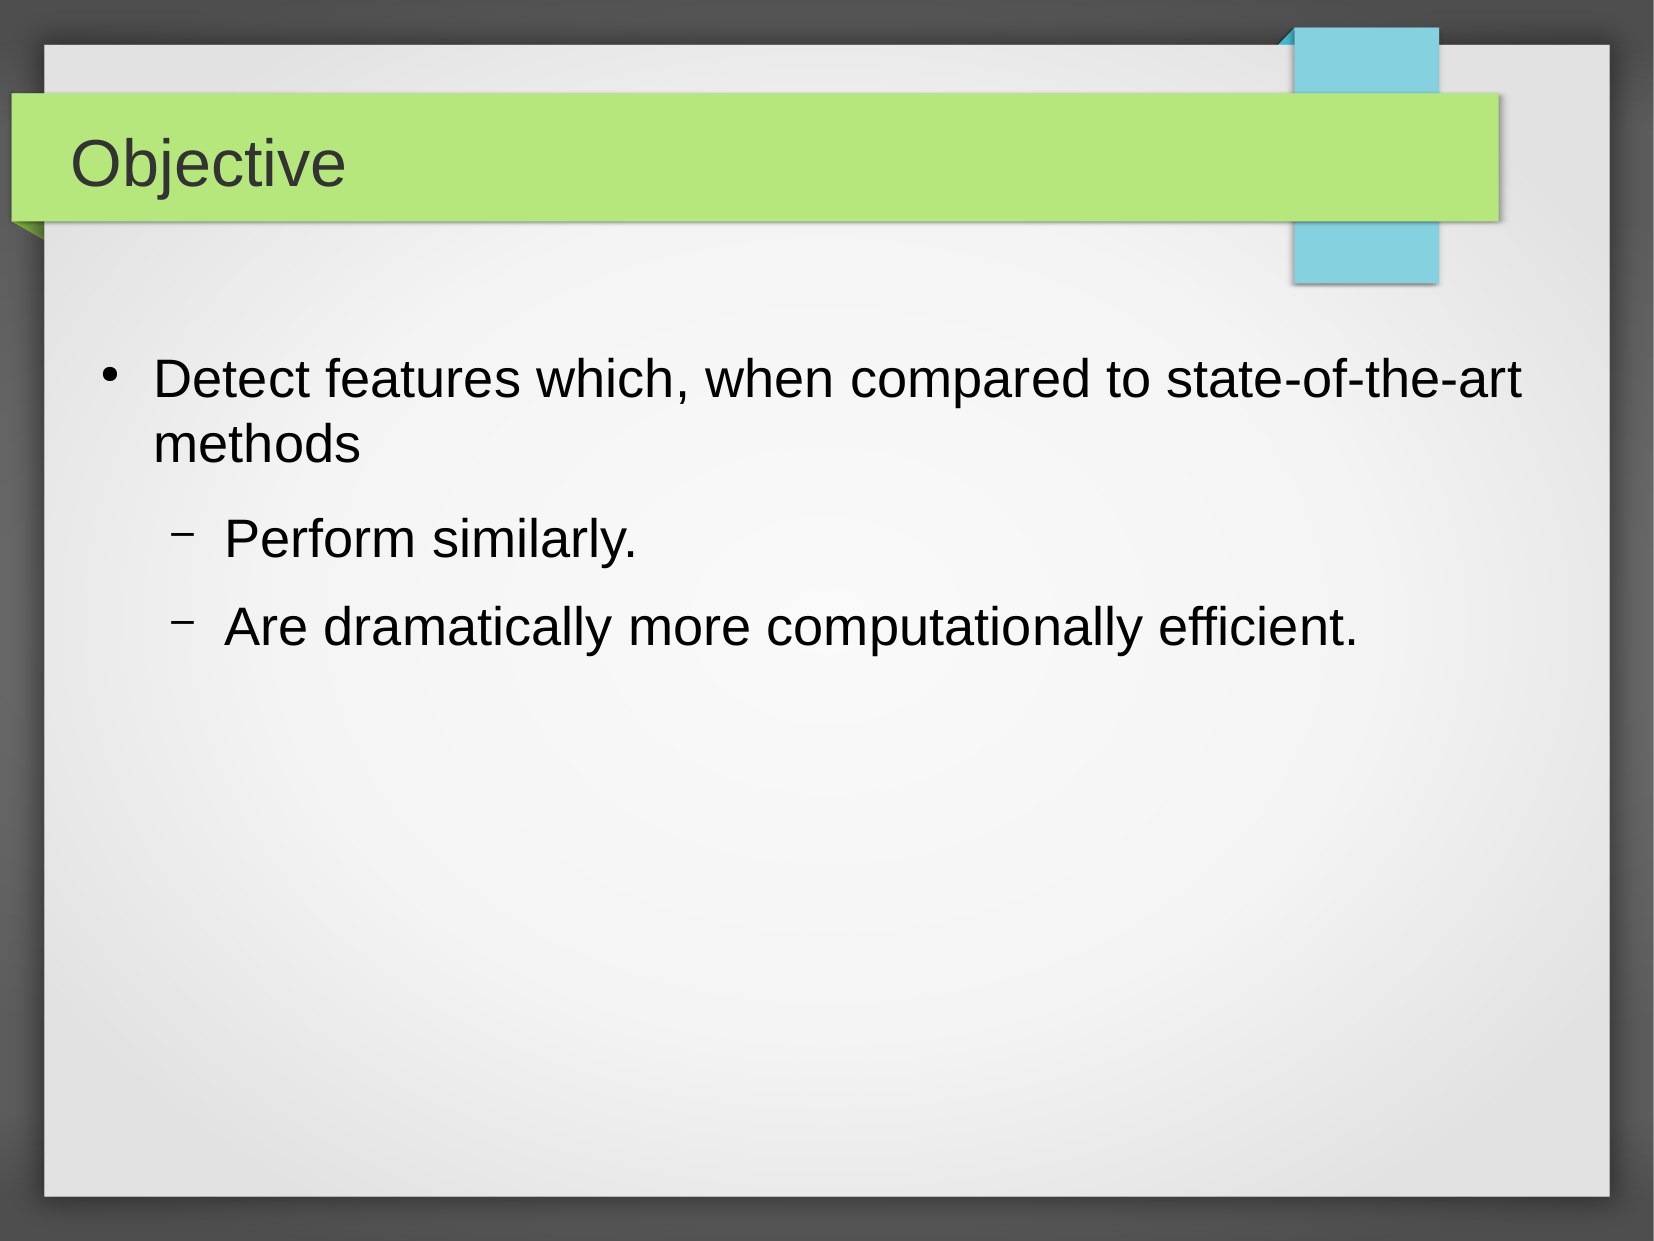

Objective
Detect features which, when compared to state-of-the-art methods
Perform similarly.
Are dramatically more computationally efficient.